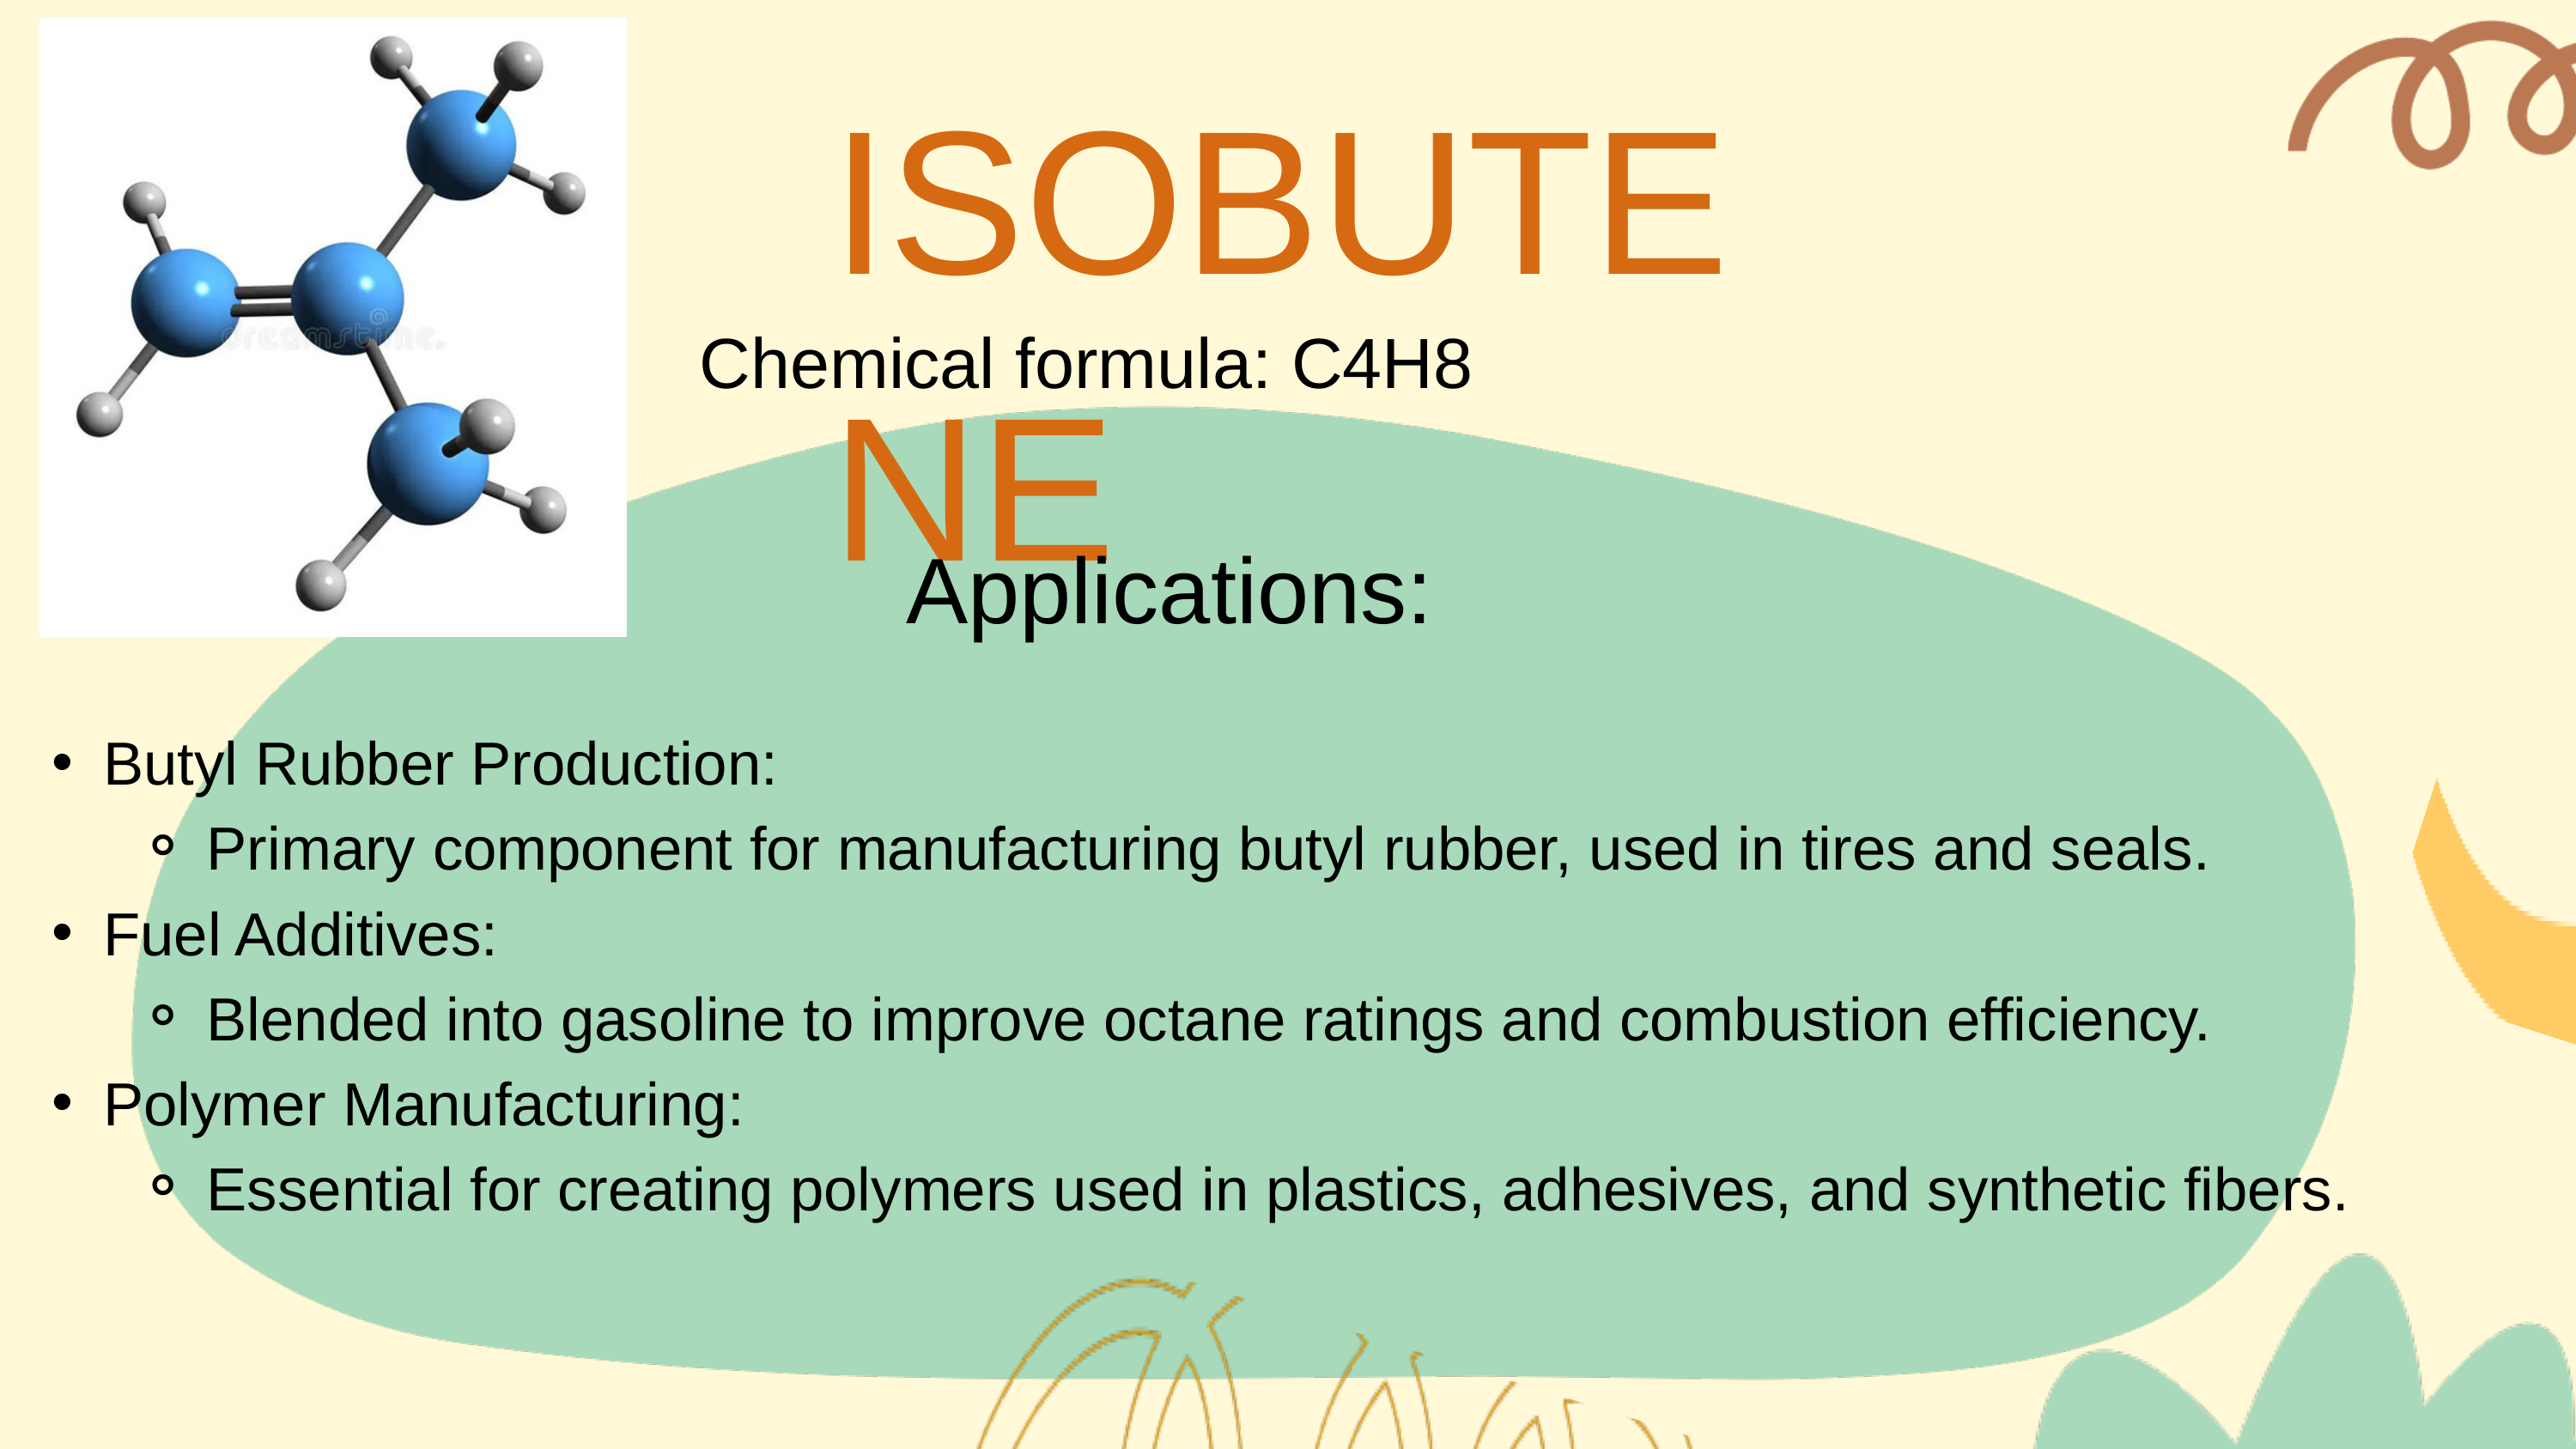

ISOBUTENE
Chemical formula: C4H8

Applications:

Butyl Rubber Production:
Primary component for manufacturing butyl rubber, used in tires and seals.
Fuel Additives:
Blended into gasoline to improve octane ratings and combustion efficiency.
Polymer Manufacturing:
Essential for creating polymers used in plastics, adhesives, and synthetic fibers.